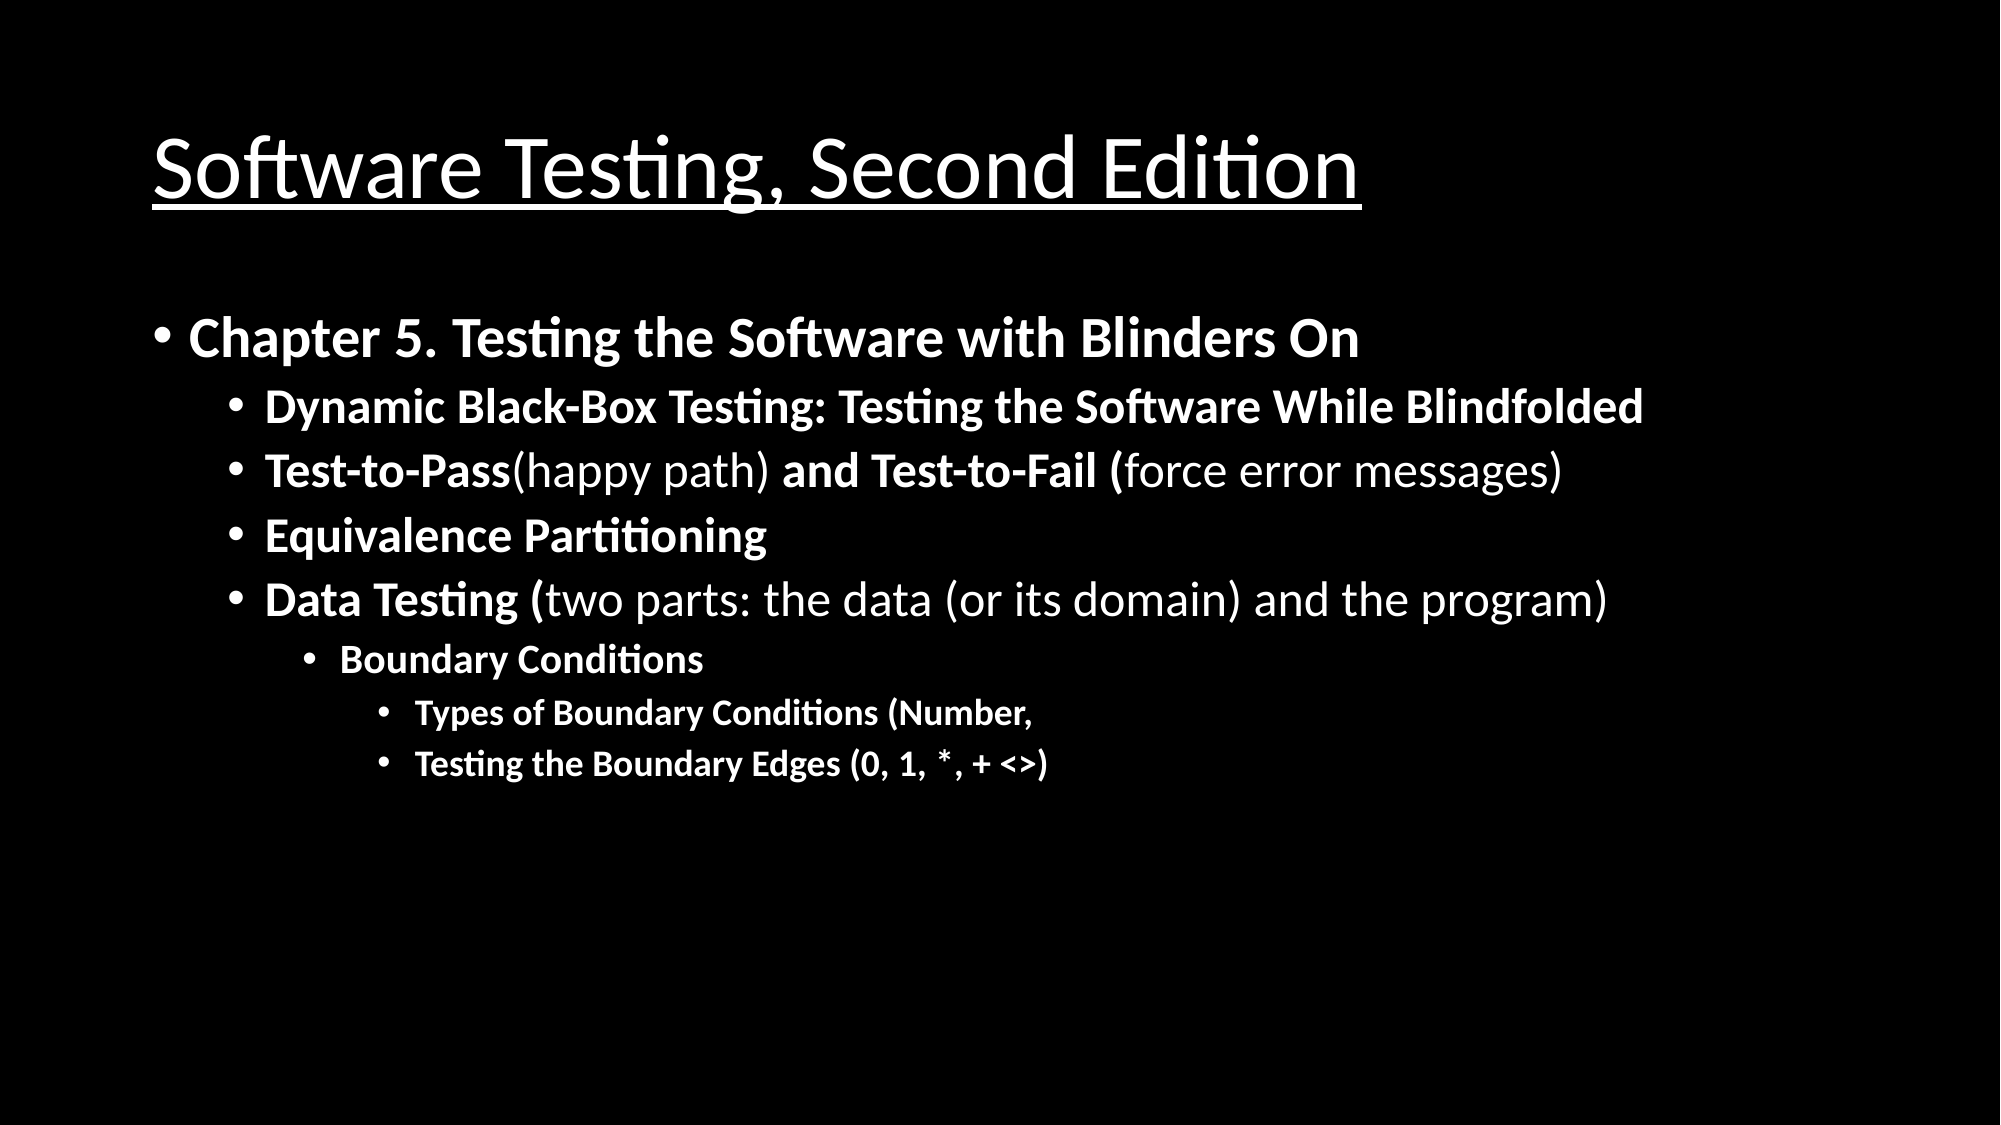

# Software Testing, Second Edition
Chapter 5. Testing the Software with Blinders On
Dynamic Black-Box Testing: Testing the Software While Blindfolded
Test-to-Pass(happy path) and Test-to-Fail (force error messages)
Equivalence Partitioning
Data Testing (two parts: the data (or its domain) and the program)
Boundary Conditions
Types of Boundary Conditions (Number,
Testing the Boundary Edges (0, 1, *, + <>)